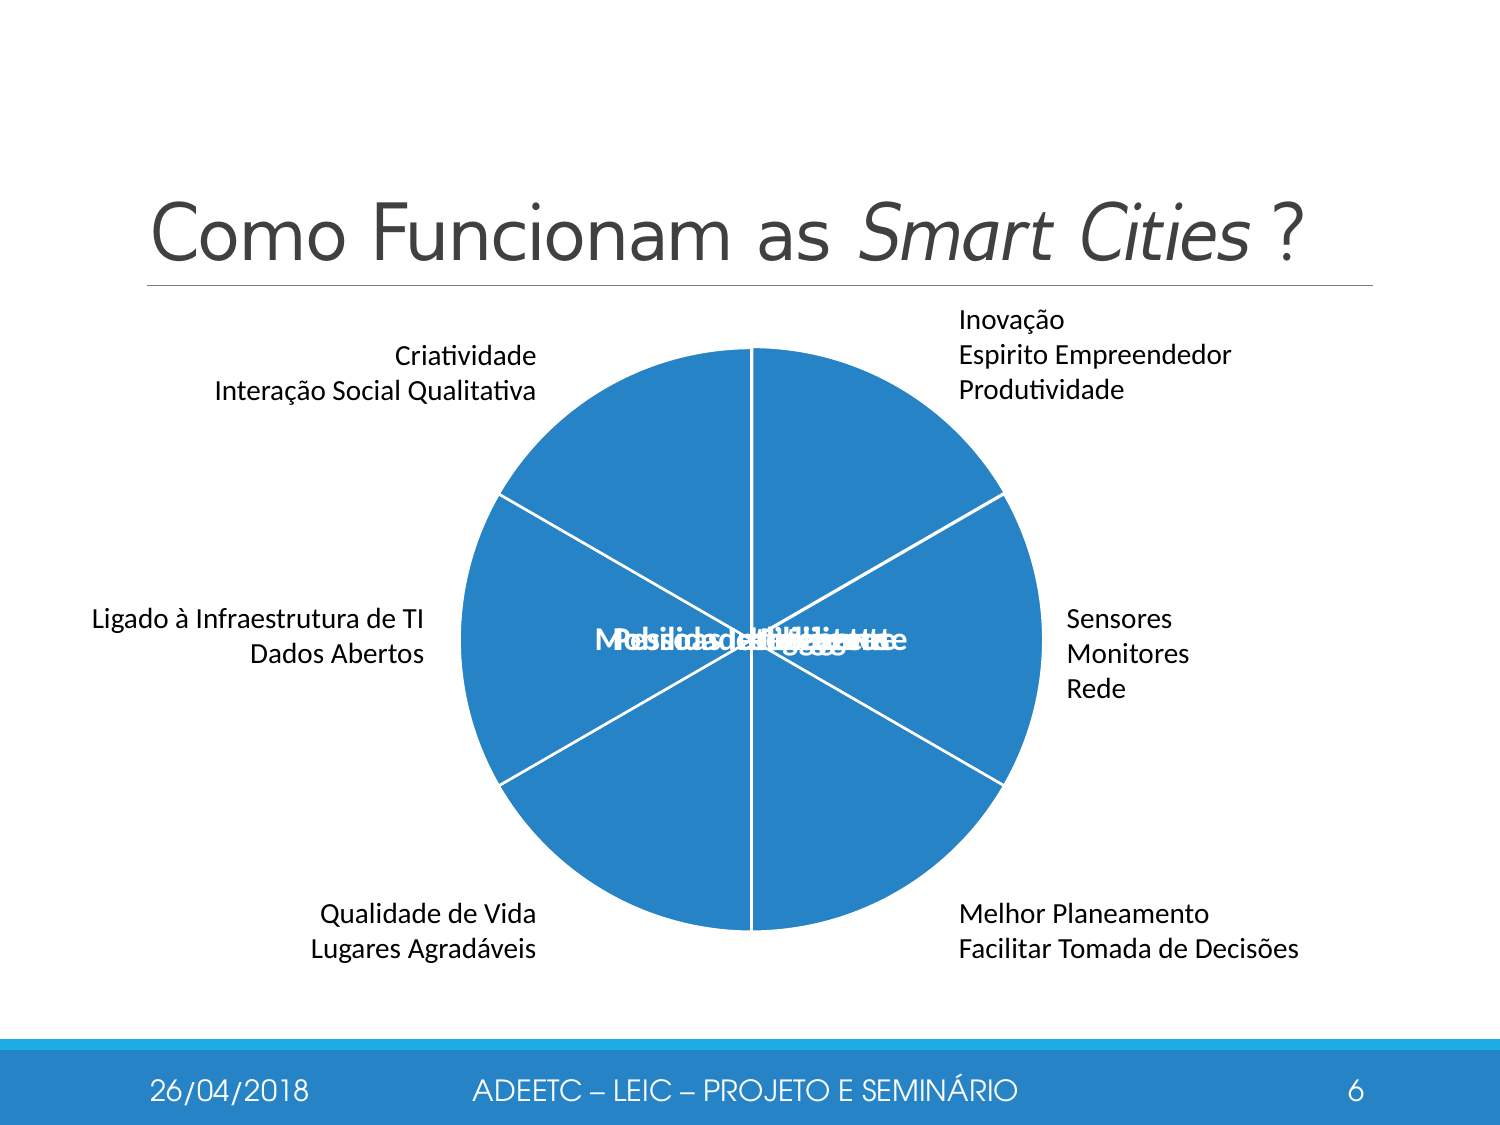

# Como Funcionam as Smart Cities ?
Economia Inteligente
Ambiente Inteligente
Governo Inteligente
Vida Inteligente
Mobilidade Inteligente
Pessoas Inteligentes
Inovação
Espirito Empreendedor
Produtividade
Criatividade
Interação Social Qualitativa
Ligado à Infraestrutura de TI
Dados Abertos
Sensores
Monitores
Rede
Qualidade de Vida
Lugares Agradáveis
Melhor Planeamento
Facilitar Tomada de Decisões
26/04/2018
ADEETC – LEIC – Projeto e Seminário
6